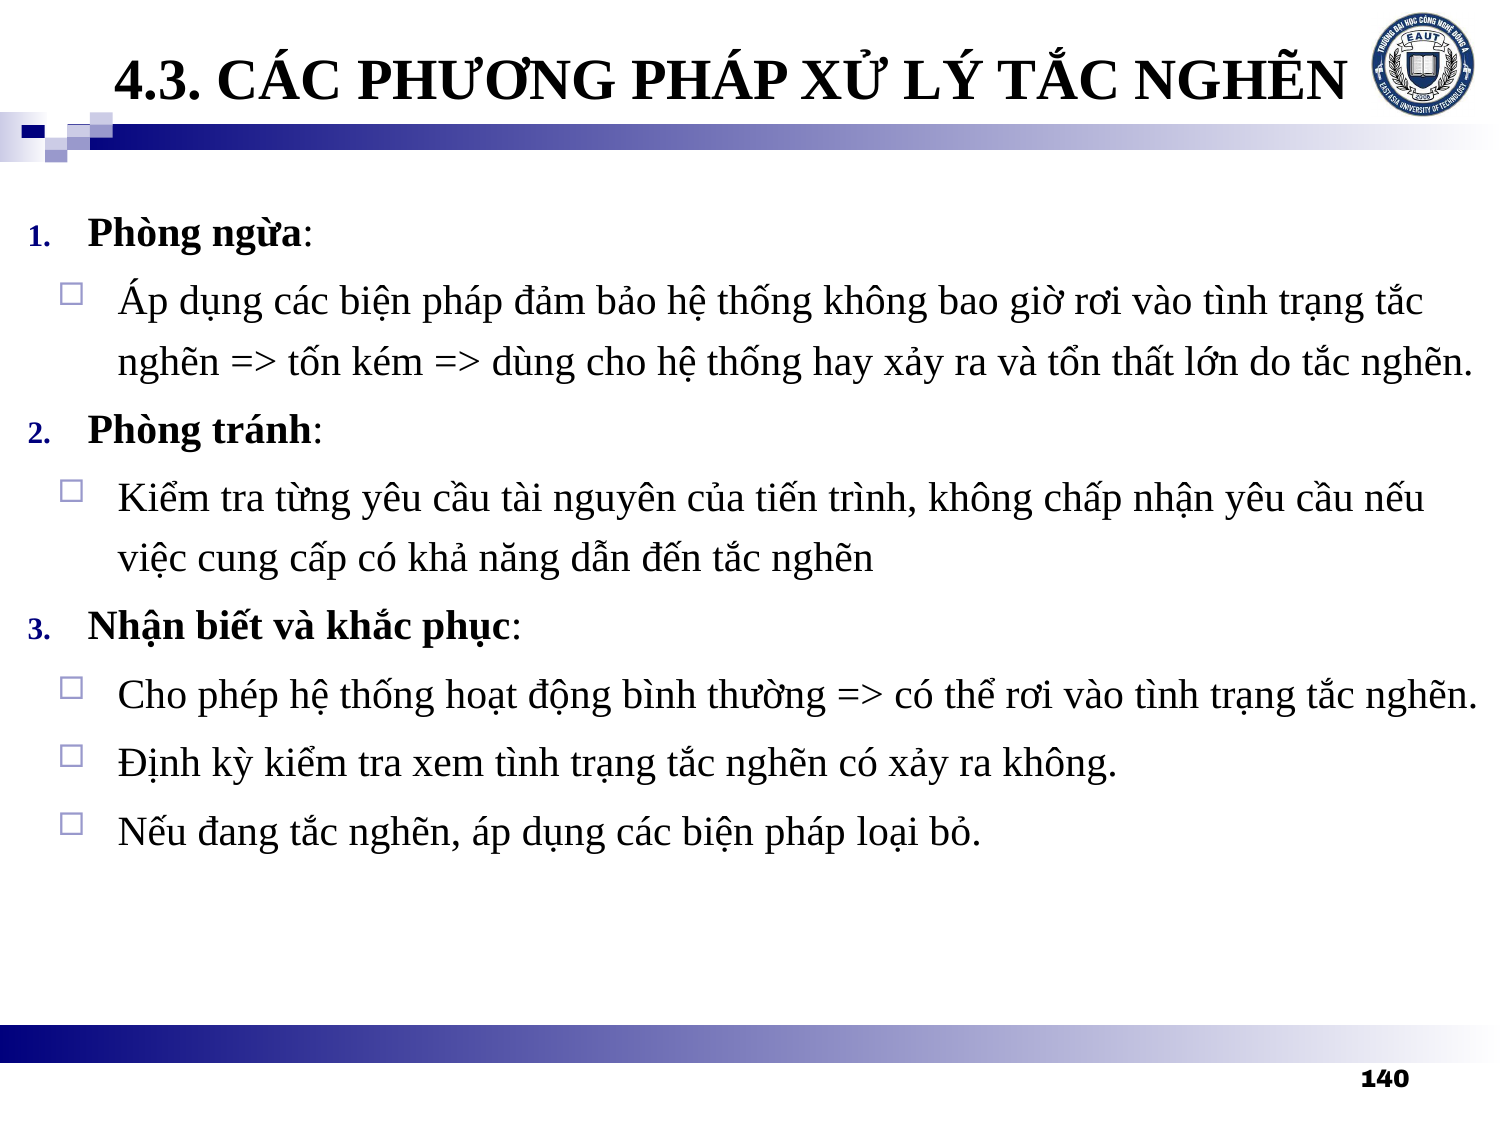

# 4.3. CÁC PHƯƠNG PHÁP XỬ LÝ TẮC NGHẼN
Phòng ngừa:
Áp dụng các biện pháp đảm bảo hệ thống không bao giờ rơi vào tình trạng tắc nghẽn => tốn kém => dùng cho hệ thống hay xảy ra và tổn thất lớn do tắc nghẽn.
Phòng tránh:
Kiểm tra từng yêu cầu tài nguyên của tiến trình, không chấp nhận yêu cầu nếu việc cung cấp có khả năng dẫn đến tắc nghẽn
Nhận biết và khắc phục:
Cho phép hệ thống hoạt động bình thường => có thể rơi vào tình trạng tắc nghẽn.
Định kỳ kiểm tra xem tình trạng tắc nghẽn có xảy ra không.
Nếu đang tắc nghẽn, áp dụng các biện pháp loại bỏ.
140